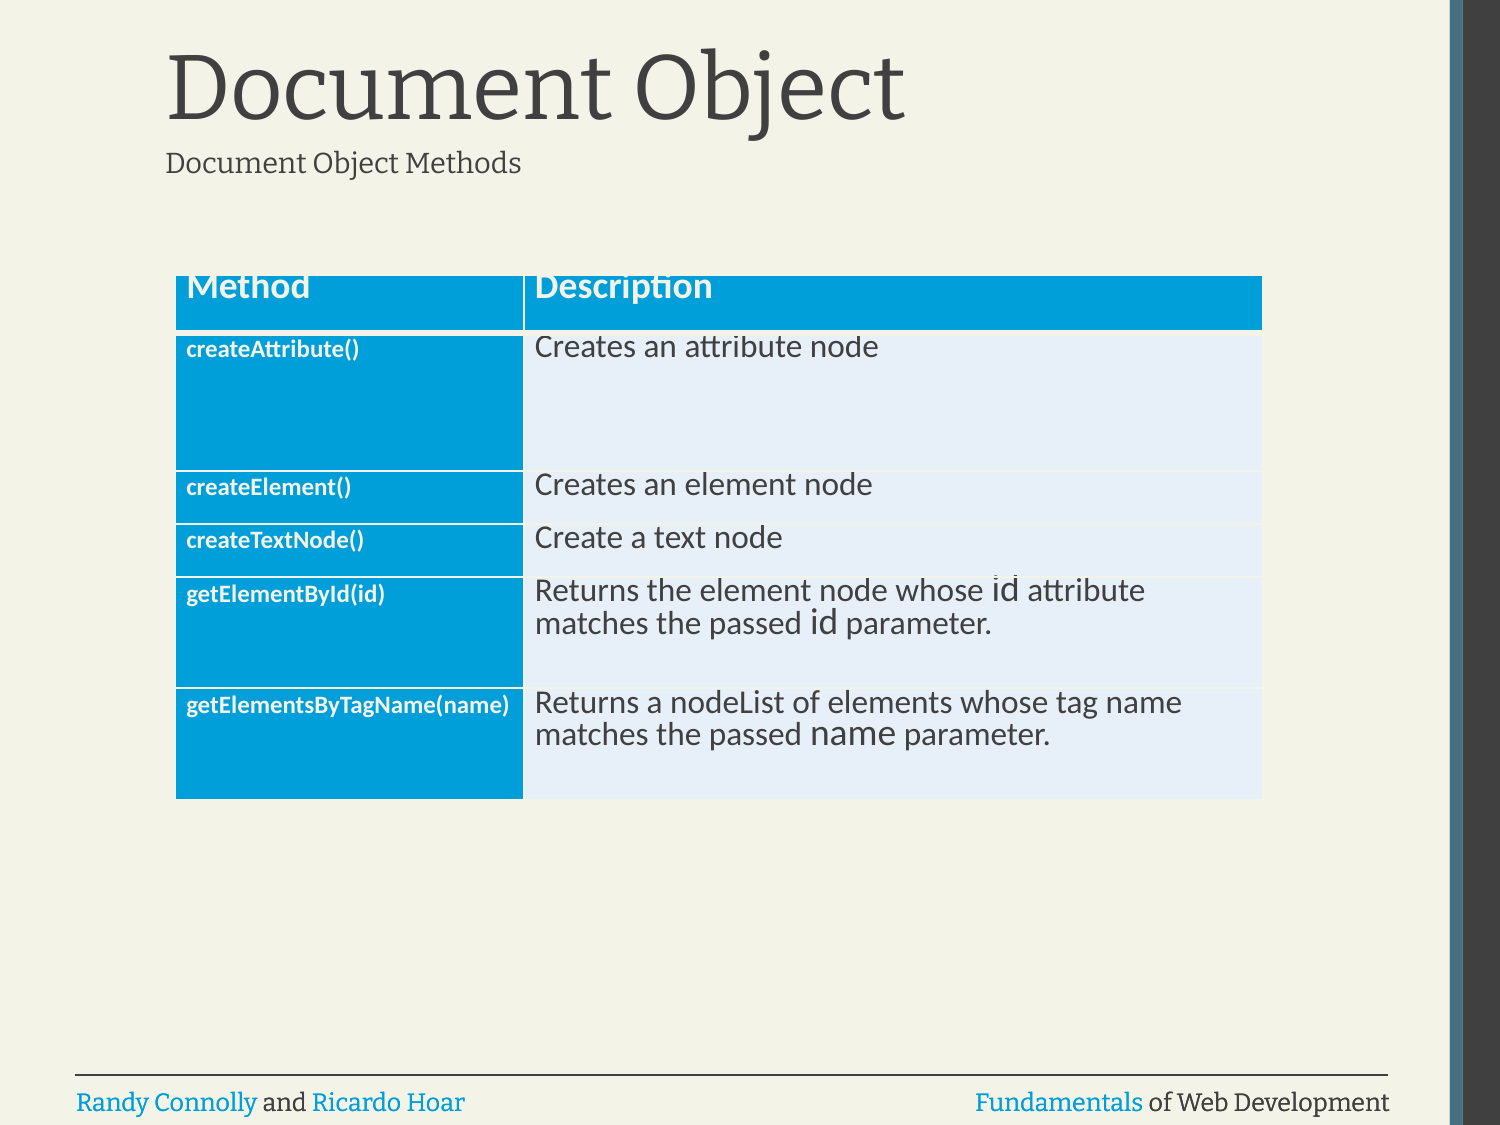

# Document Object
Document Object Methods
| Method | Description |
| --- | --- |
| createAttribute() | Creates an attribute node |
| createElement() | Creates an element node |
| createTextNode() | Create a text node |
| getElementById(id) | Returns the element node whose id attribute matches the passed id parameter. |
| getElementsByTagName(name) | Returns a nodeList of elements whose tag name matches the passed name parameter. |